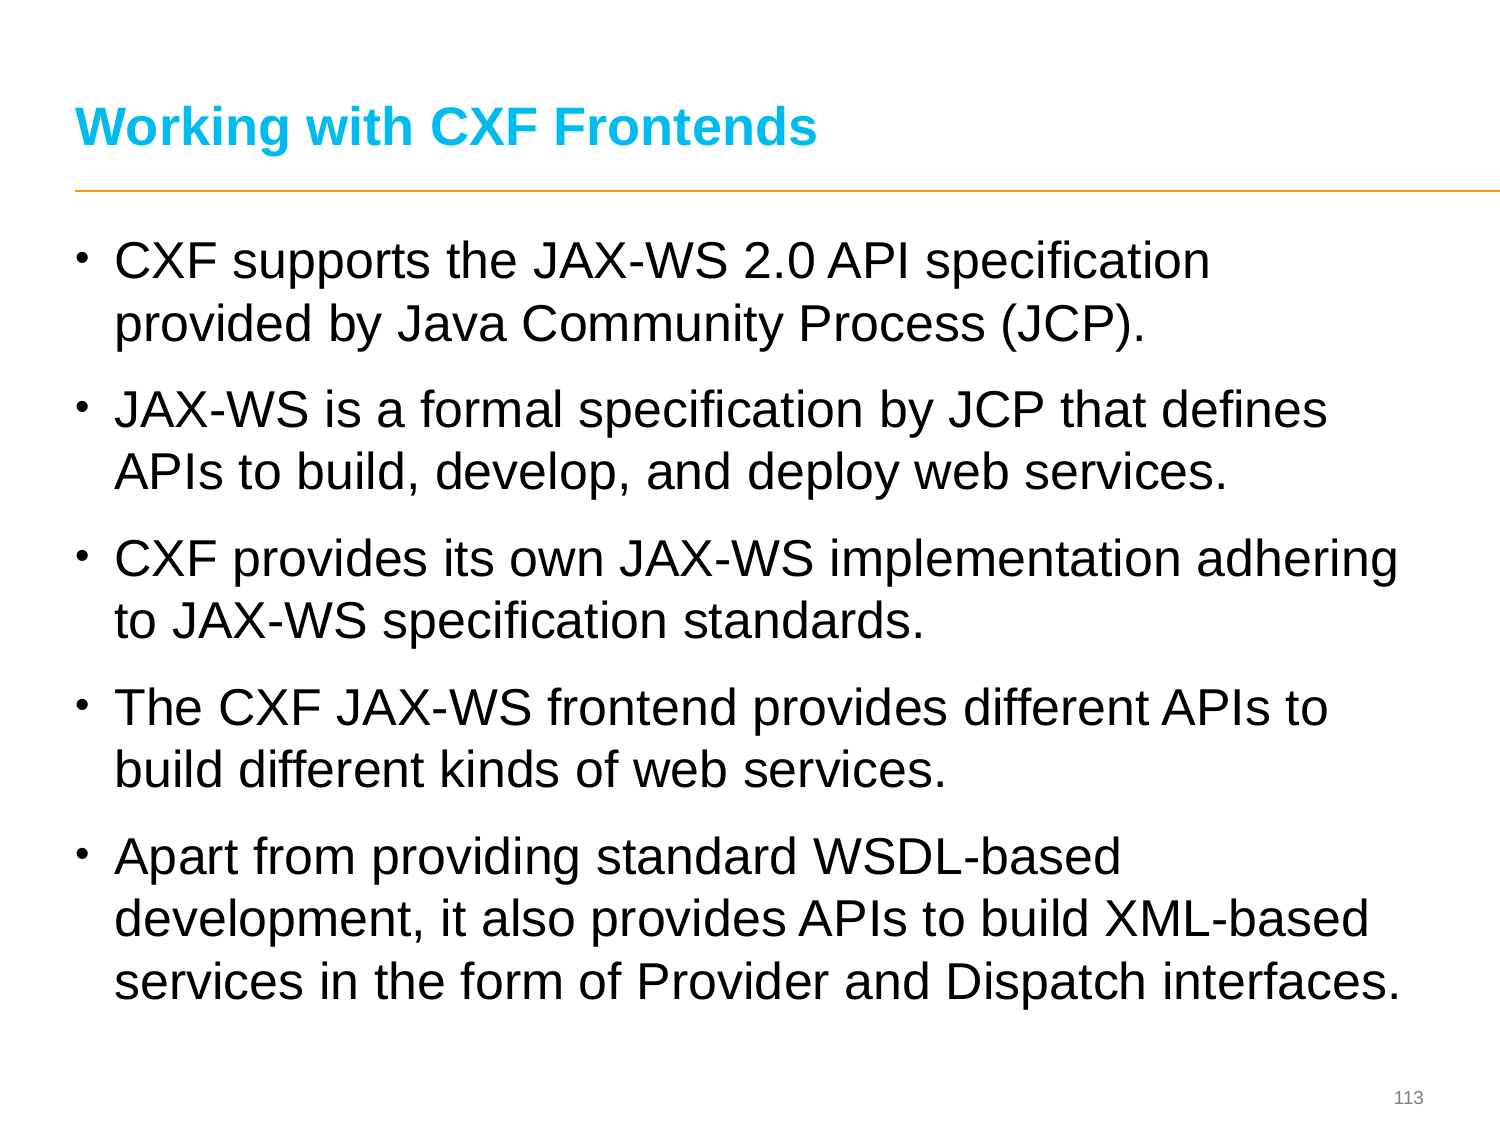

# Working with CXF Frontends
CXF supports the JAX-WS 2.0 API specification provided by Java Community Process (JCP).
JAX-WS is a formal specification by JCP that defines APIs to build, develop, and deploy web services.
CXF provides its own JAX-WS implementation adhering to JAX-WS specification standards.
The CXF JAX-WS frontend provides different APIs to build different kinds of web services.
Apart from providing standard WSDL-based development, it also provides APIs to build XML-based services in the form of Provider and Dispatch interfaces.